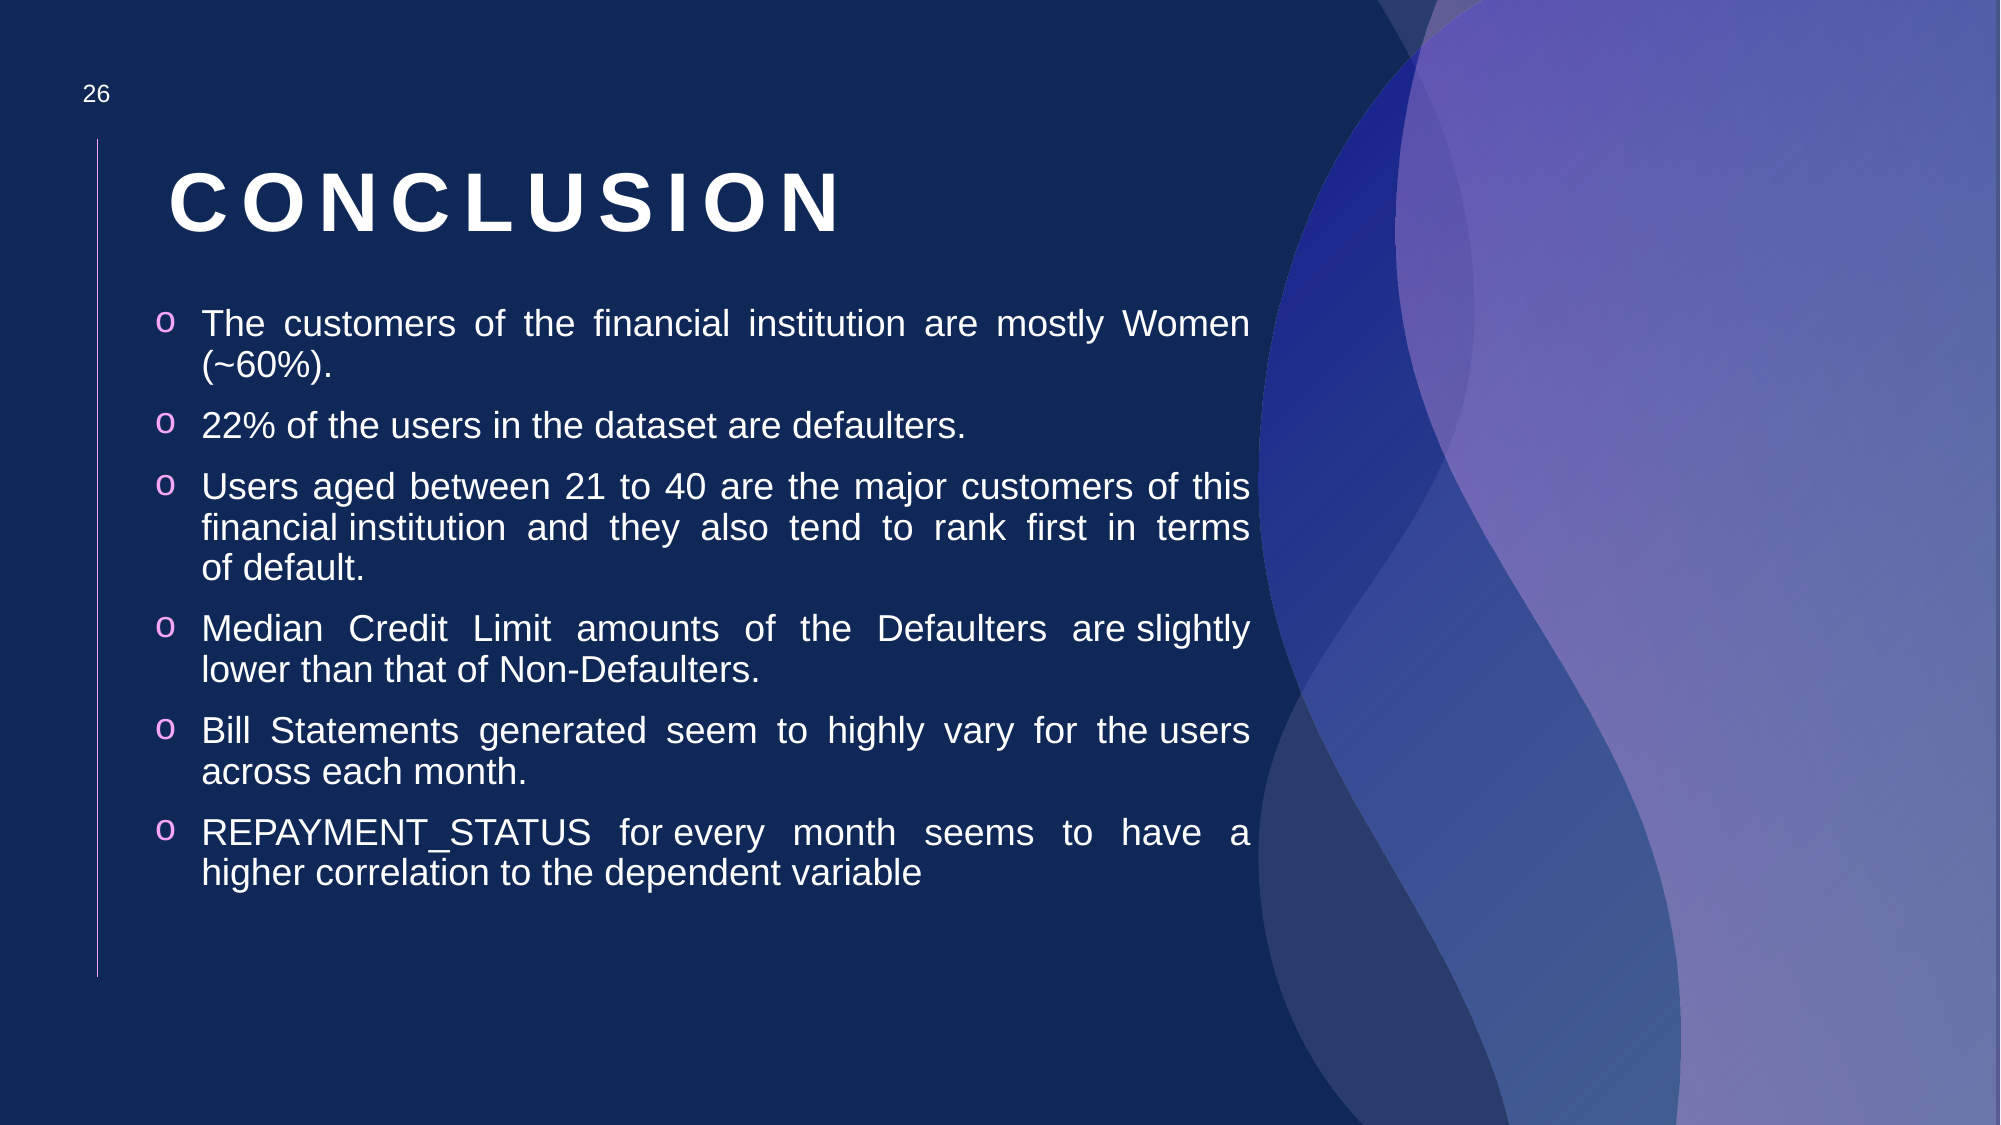

26
# Conclusion
The customers of the financial institution are mostly Women (~60%).
22% of the users in the dataset are defaulters.
Users aged between 21 to 40 are the major customers of this financial institution and they also tend to rank first in terms of default.
Median Credit Limit amounts of the Defaulters are slightly lower than that of Non-Defaulters.
Bill Statements generated seem to highly vary for the users across each month.
REPAYMENT_STATUS for every month seems to have a higher correlation to the dependent variable